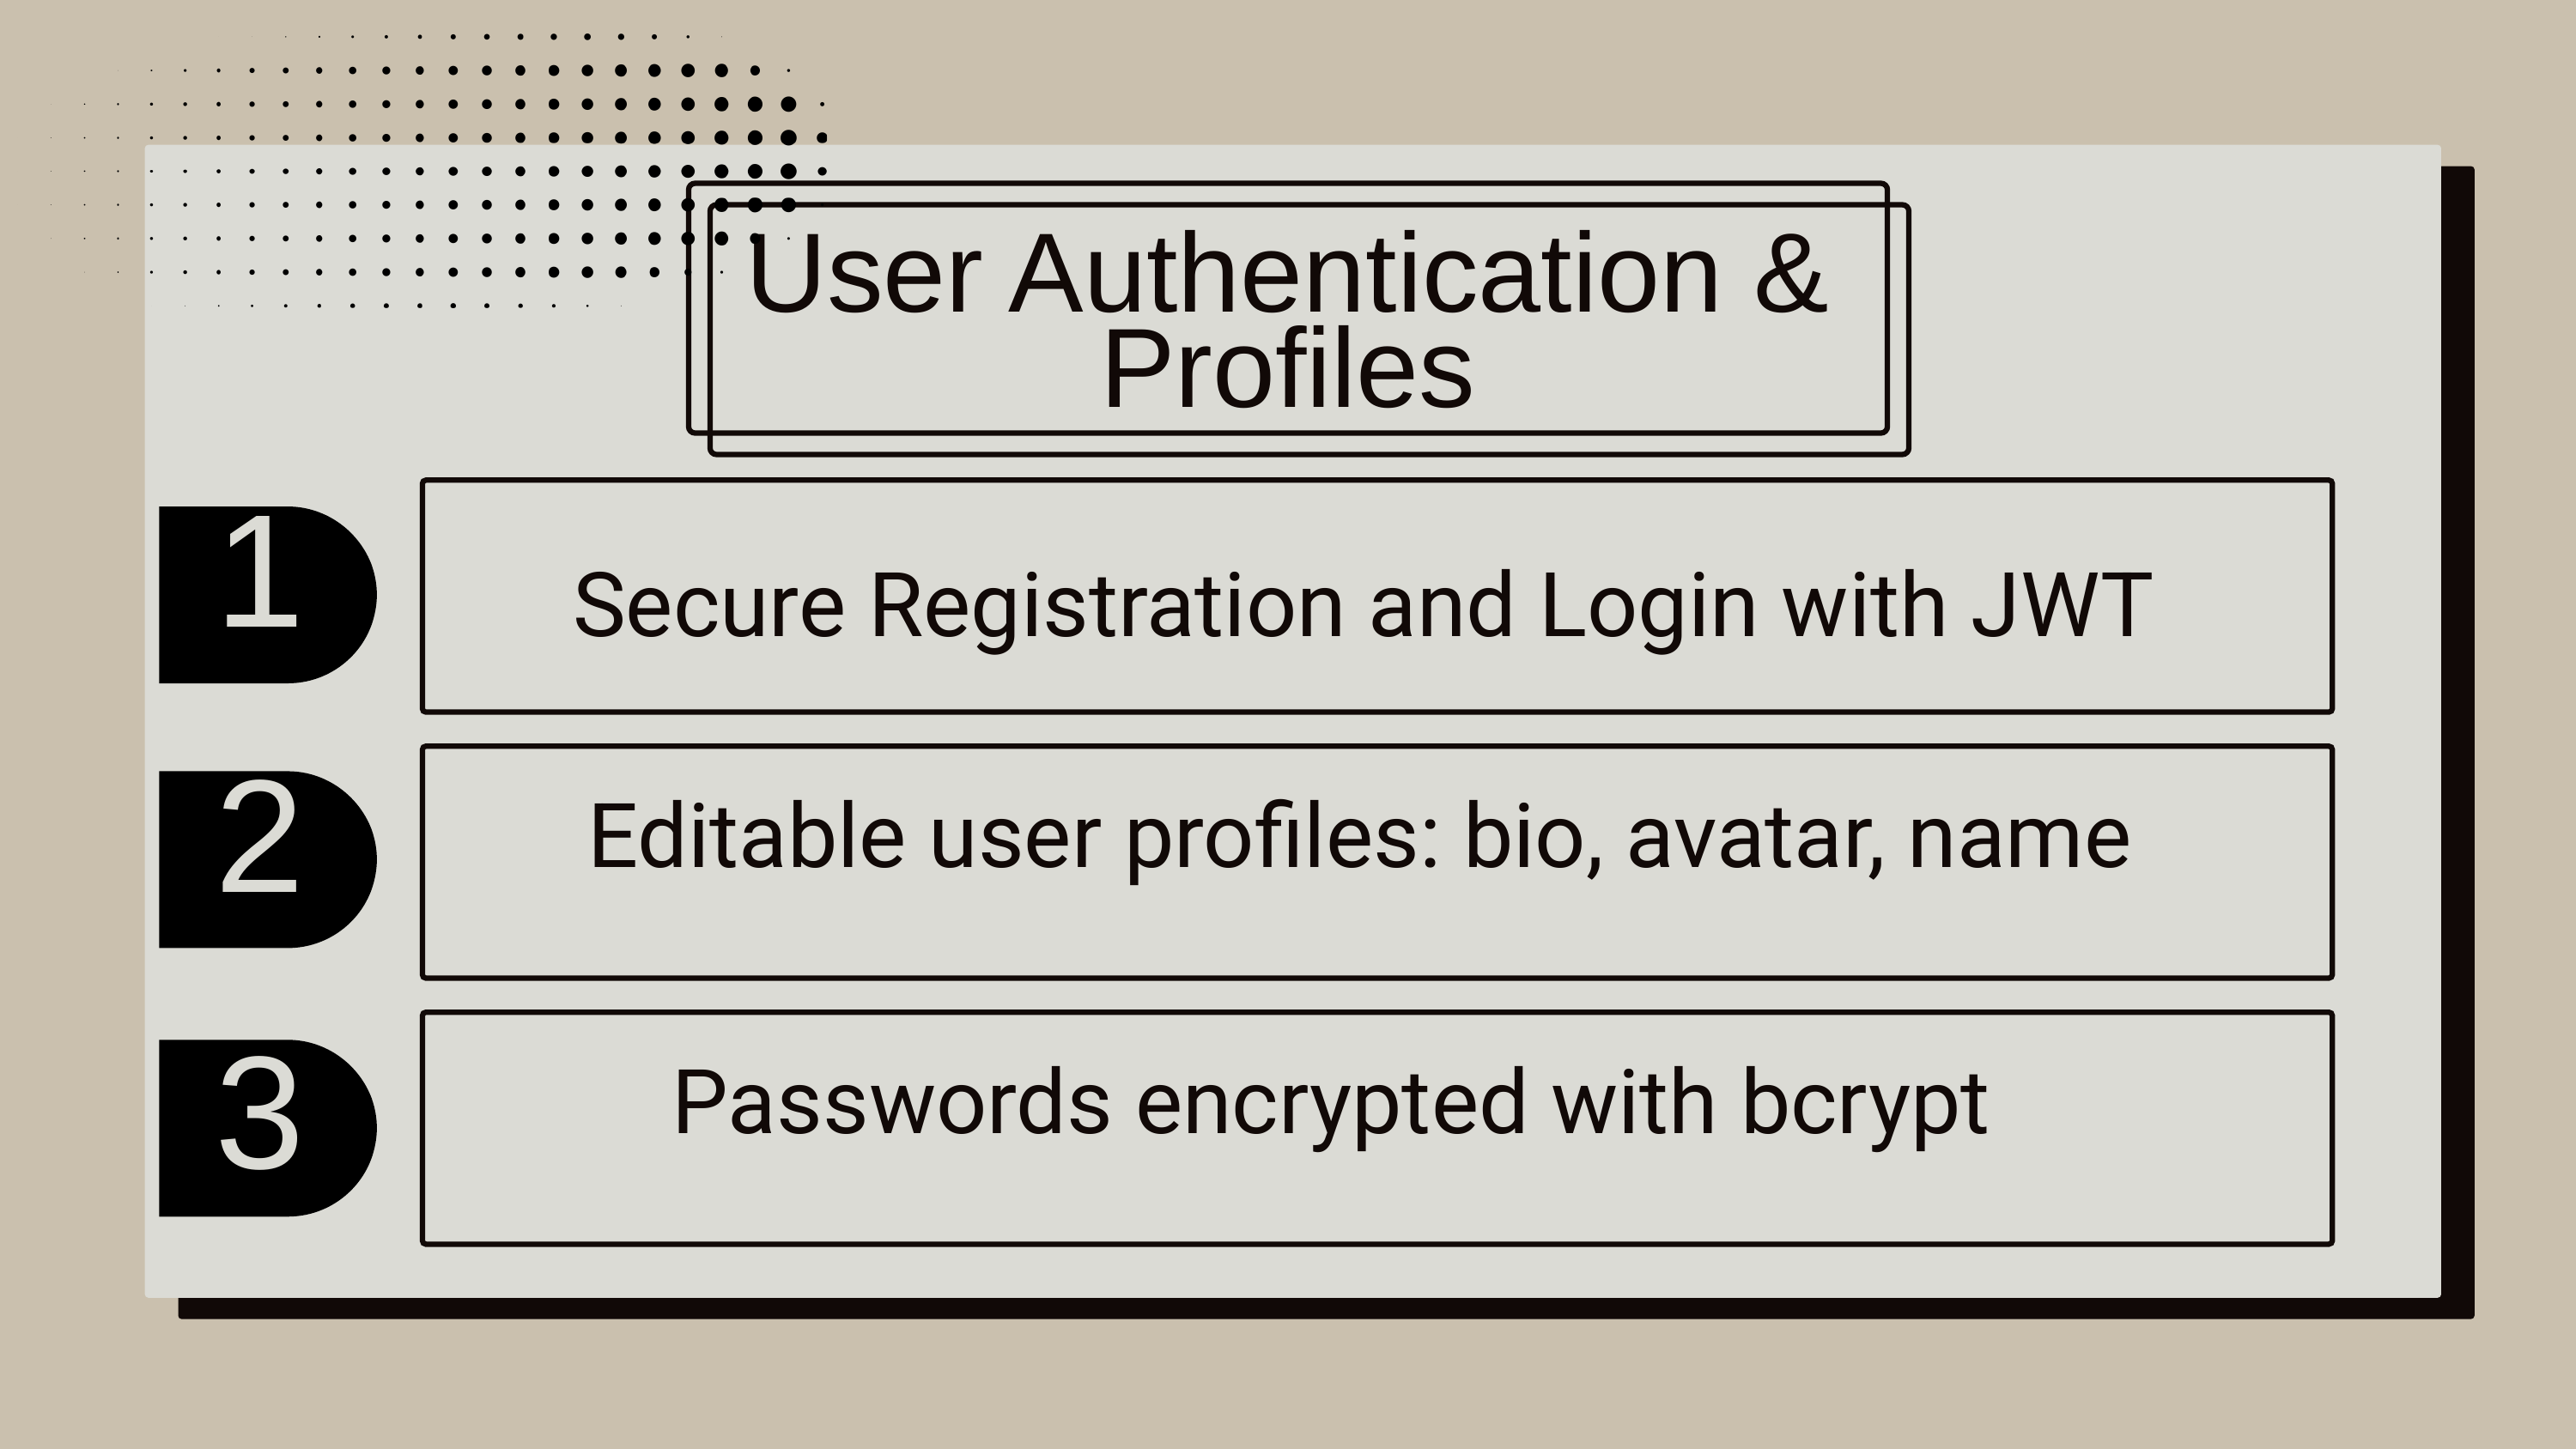

User Authentication & Profiles

1
Secure Registration and Login with JWT

2
Editable user profiles: bio, avatar, name

Passwords encrypted with bcrypt

3